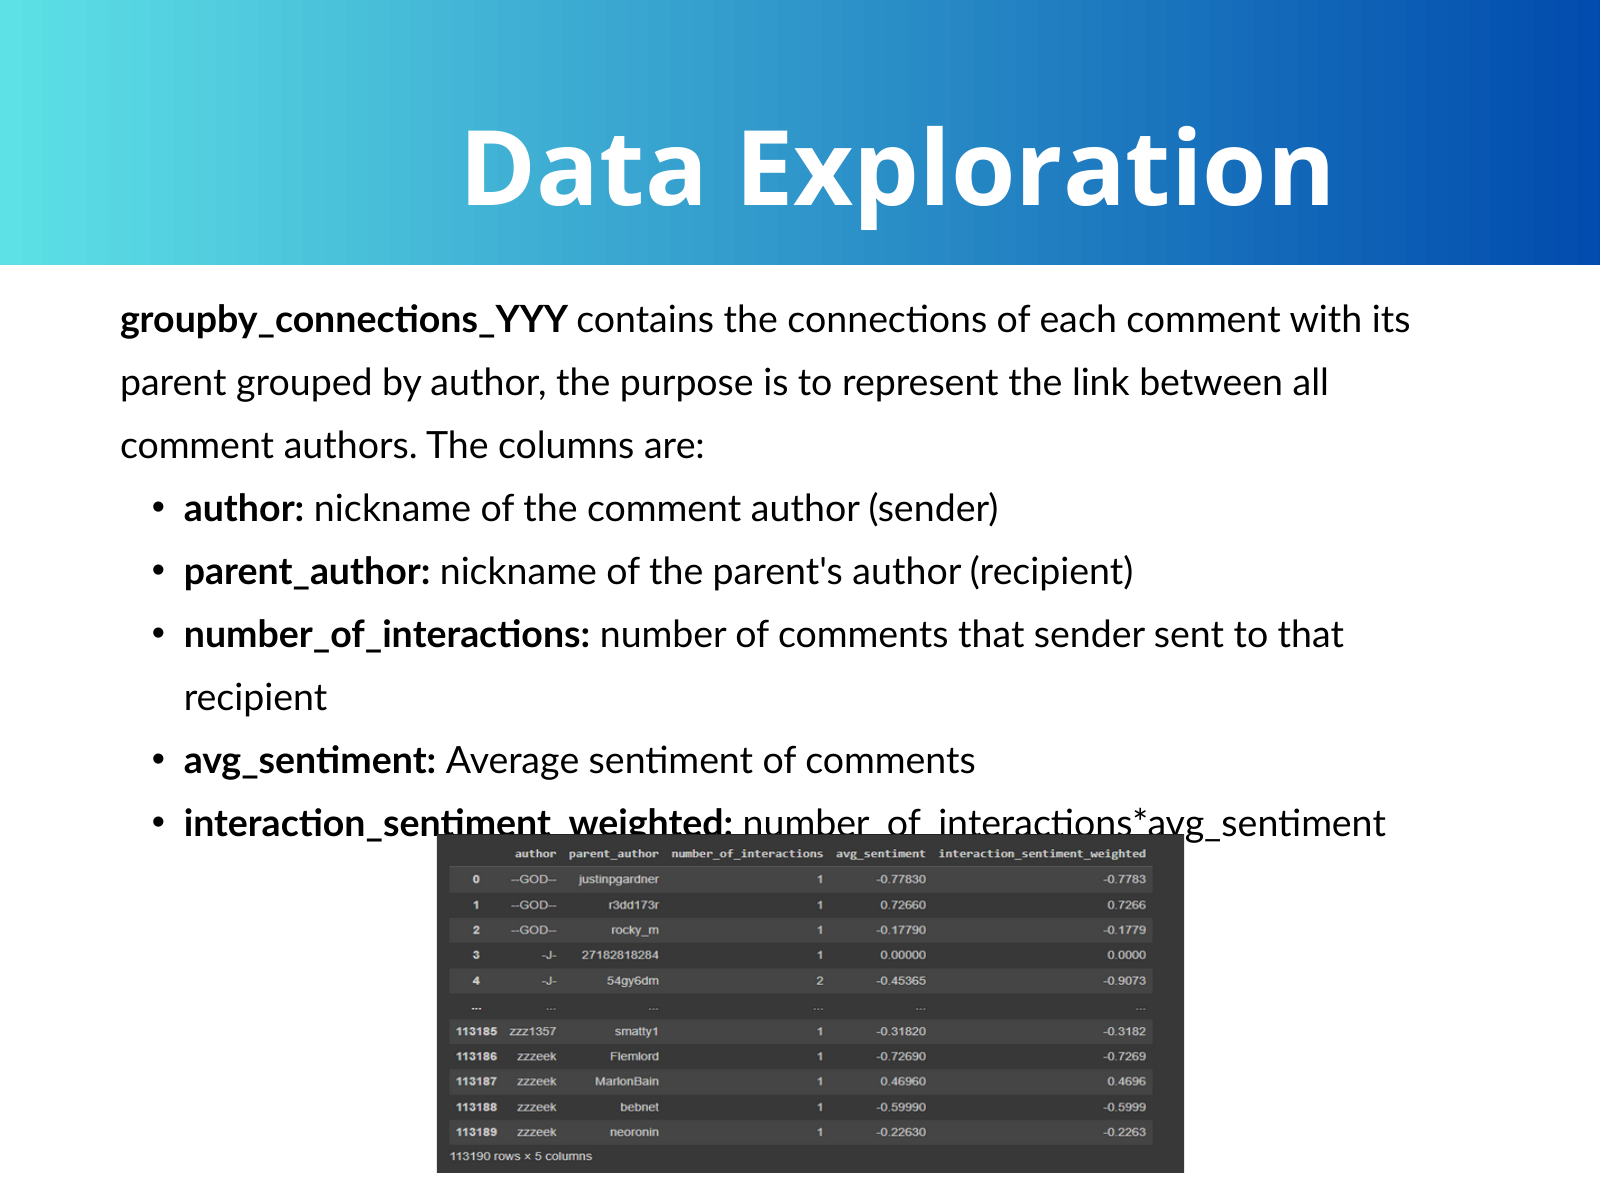

Data Exploration
Dataset
groupby_connections_YYY contains the connections of each comment with its parent grouped by author, the purpose is to represent the link between all comment authors. The columns are:
author: nickname of the comment author (sender)
parent_author: nickname of the parent's author (recipient)
number_of_interactions: number of comments that sender sent to that recipient
avg_sentiment: Average sentiment of comments
interaction_sentiment_weighted: number_of_interactions*avg_sentiment